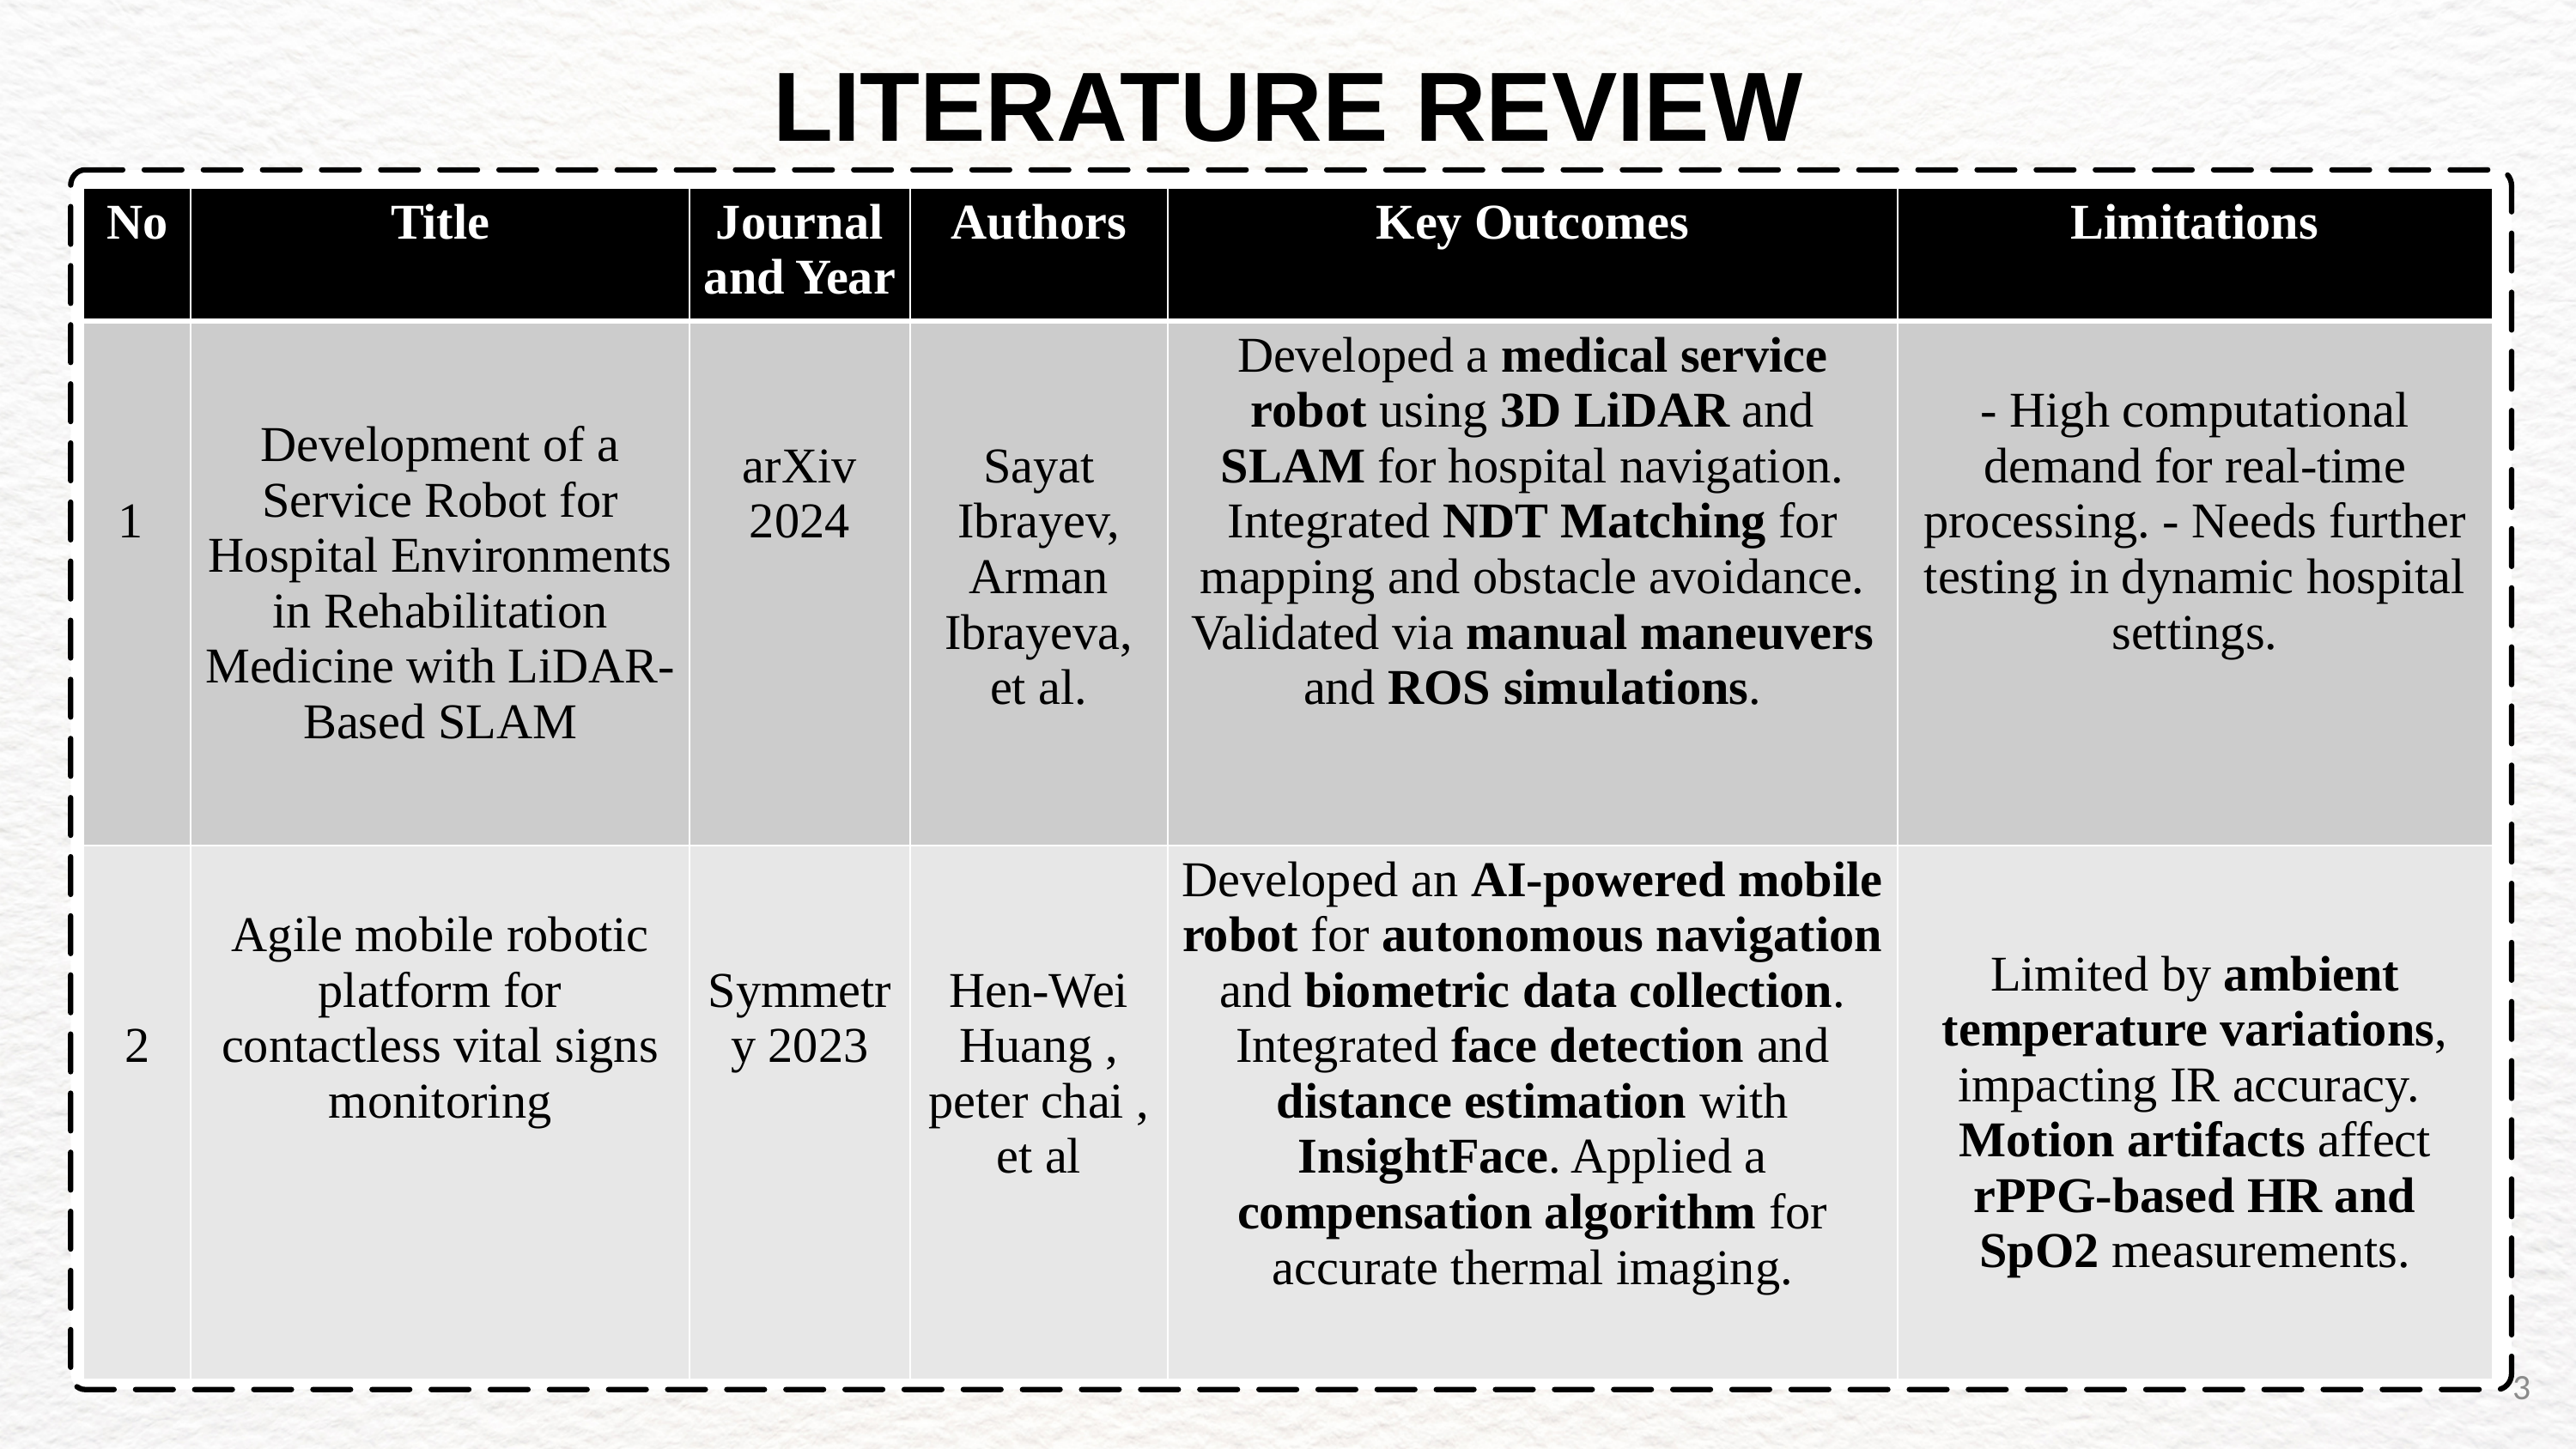

LITERATURE REVIEW

| No | Title | Journal and Year | Authors | Key Outcomes | Limitations |
| --- | --- | --- | --- | --- | --- |
| 1 | Development of a Service Robot for Hospital Environments in Rehabilitation Medicine with LiDAR-Based SLAM | arXiv 2024 | Sayat Ibrayev, Arman Ibrayeva, et al. | Developed a medical service robot using 3D LiDAR and SLAM for hospital navigation. Integrated NDT Matching for mapping and obstacle avoidance. Validated via manual maneuvers and ROS simulations. | - High computational demand for real-time processing. - Needs further testing in dynamic hospital settings. |
| 2 | Agile mobile robotic platform for contactless vital signs monitoring | Symmetry 2023 | Hen-Wei Huang , peter chai , et al | Developed an AI-powered mobile robot for autonomous navigation and biometric data collection. Integrated face detection and distance estimation with InsightFace. Applied a compensation algorithm for accurate thermal imaging. | Limited by ambient temperature variations, impacting IR accuracy. Motion artifacts affect rPPG-based HR and SpO2 measurements. |
3